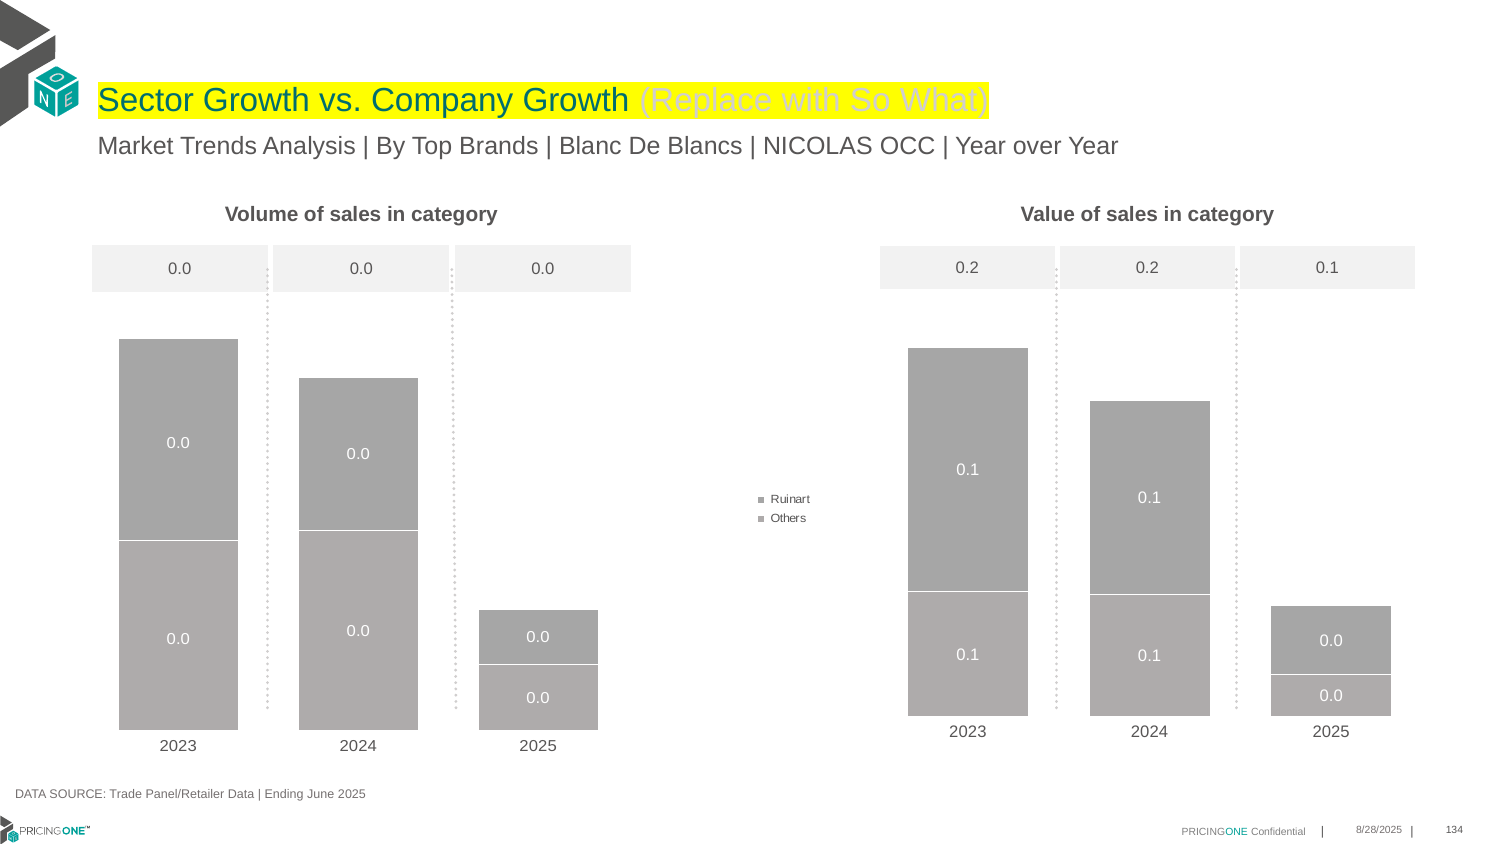

# Sector Growth vs. Company Growth (Replace with So What)
Market Trends Analysis | By Top Brands | Blanc De Blancs | NICOLAS OCC | Year over Year
| Value of sales in category |  |  |
| --- | --- | --- |
| 0.2 | 0.2 | 0.1 |
| Volume of sales in category |  |  |
| --- | --- | --- |
| 0.0 | 0.0 | 0.0 |

### Chart

| Category | Others | Ruinart |
|---|---|---|
| 2023 | 0.074195 | 0.145922 |
| 2024 | 0.07264 | 0.11592 |
| 2025 | 0.02476 | 0.04126 |

### Chart

| Category | Others | Ruinart |
|---|---|---|
| 2023 | 0.001099 | 0.00116 |
| 2024 | 0.001152 | 0.000885 |
| 2025 | 0.000383 | 0.000314 |
DATA SOURCE: Trade Panel/Retailer Data | Ending June 2025

8/28/2025
134